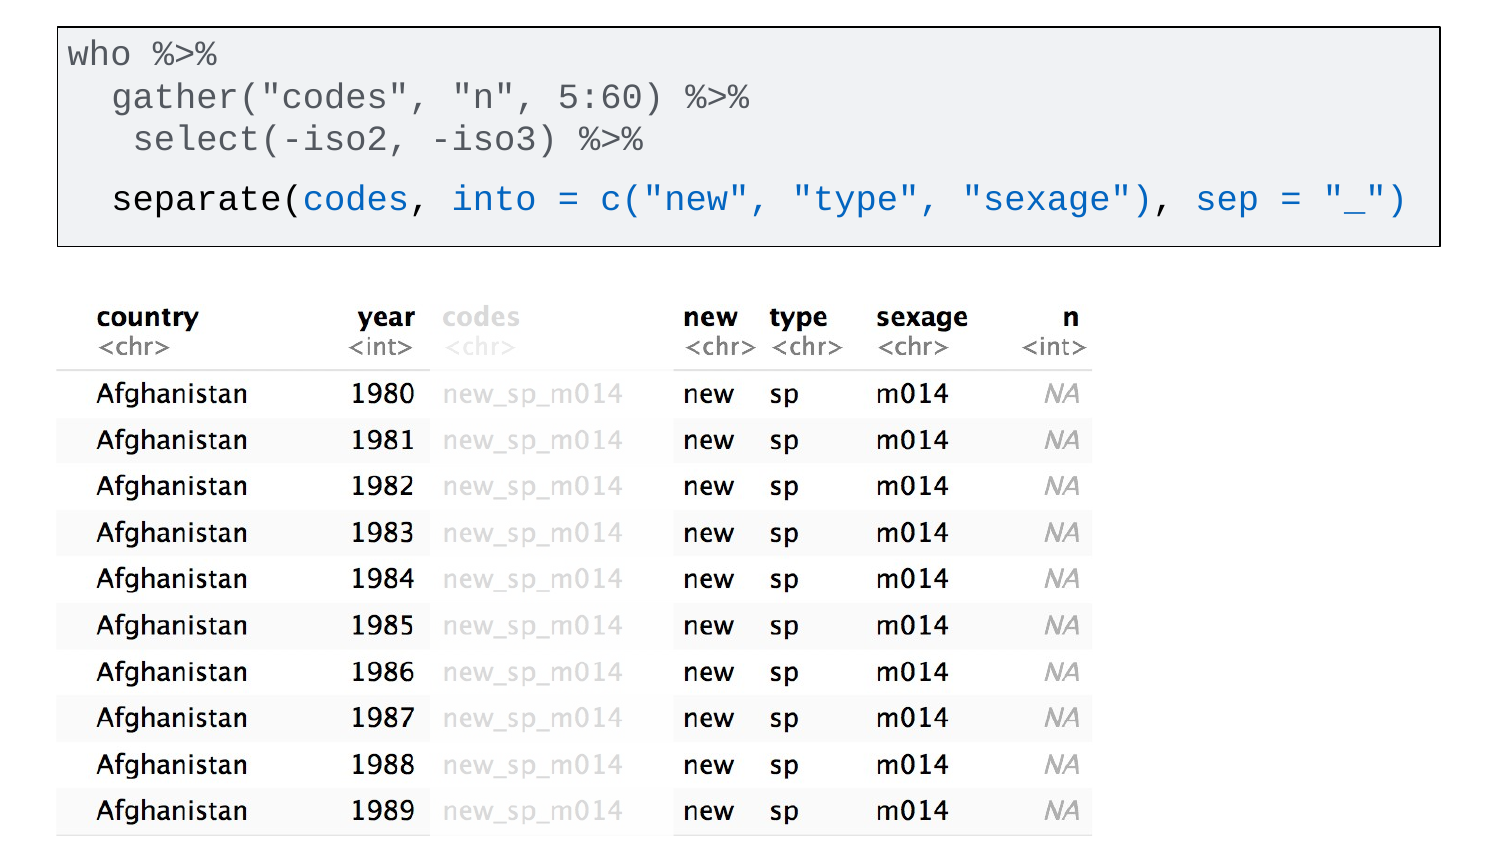

who %>%
gather("codes", "n", 5:60) %>%  select(-iso2, -iso3) %>%
separate(codes, into = c("new", "type", "sexage"), sep = "_")